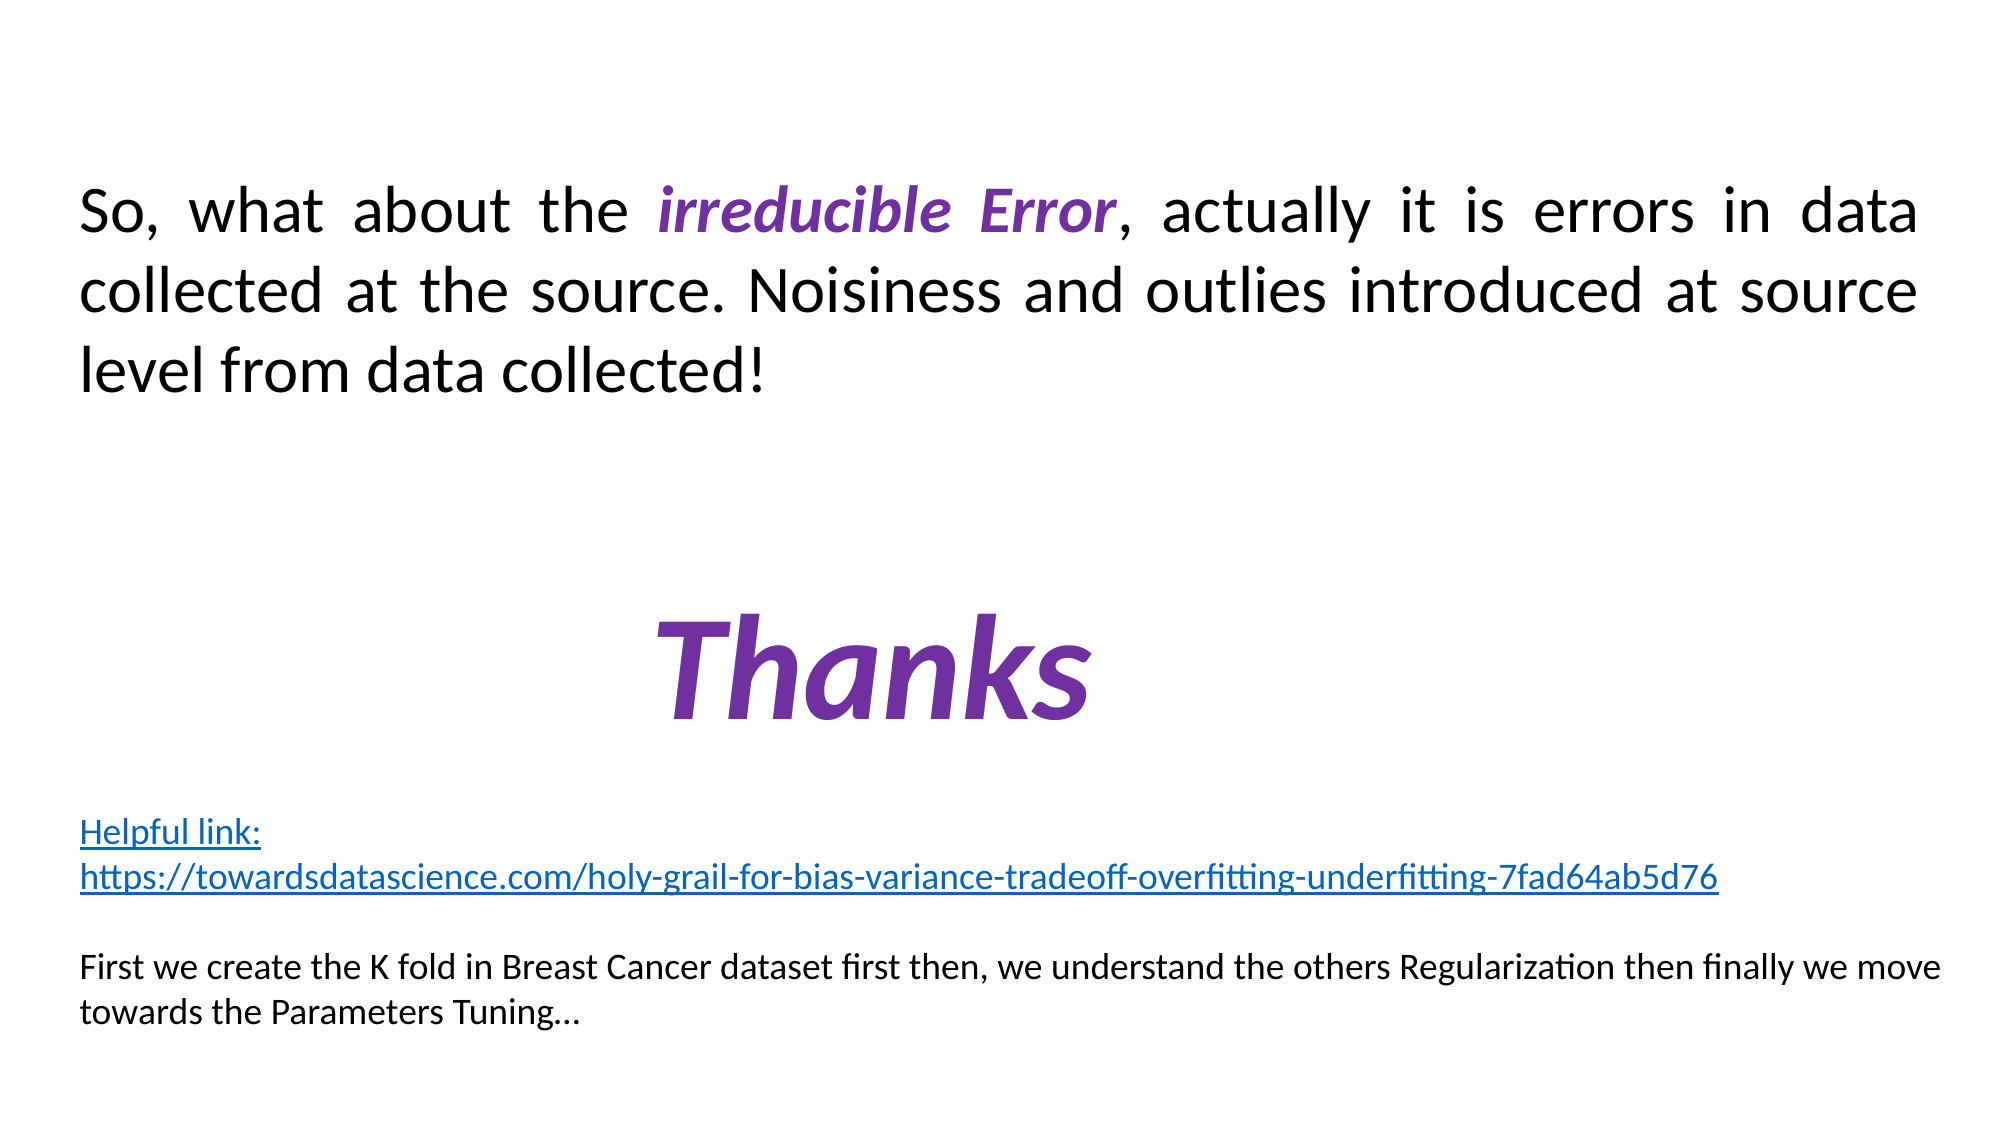

So, what about the irreducible Error, actually it is errors in data collected at the source. Noisiness and outlies introduced at source level from data collected!
Thanks
Helpful link:
https://towardsdatascience.com/holy-grail-for-bias-variance-tradeoff-overfitting-underfitting-7fad64ab5d76

First we create the K fold in Breast Cancer dataset first then, we understand the others Regularization then finally we move towards the Parameters Tuning…